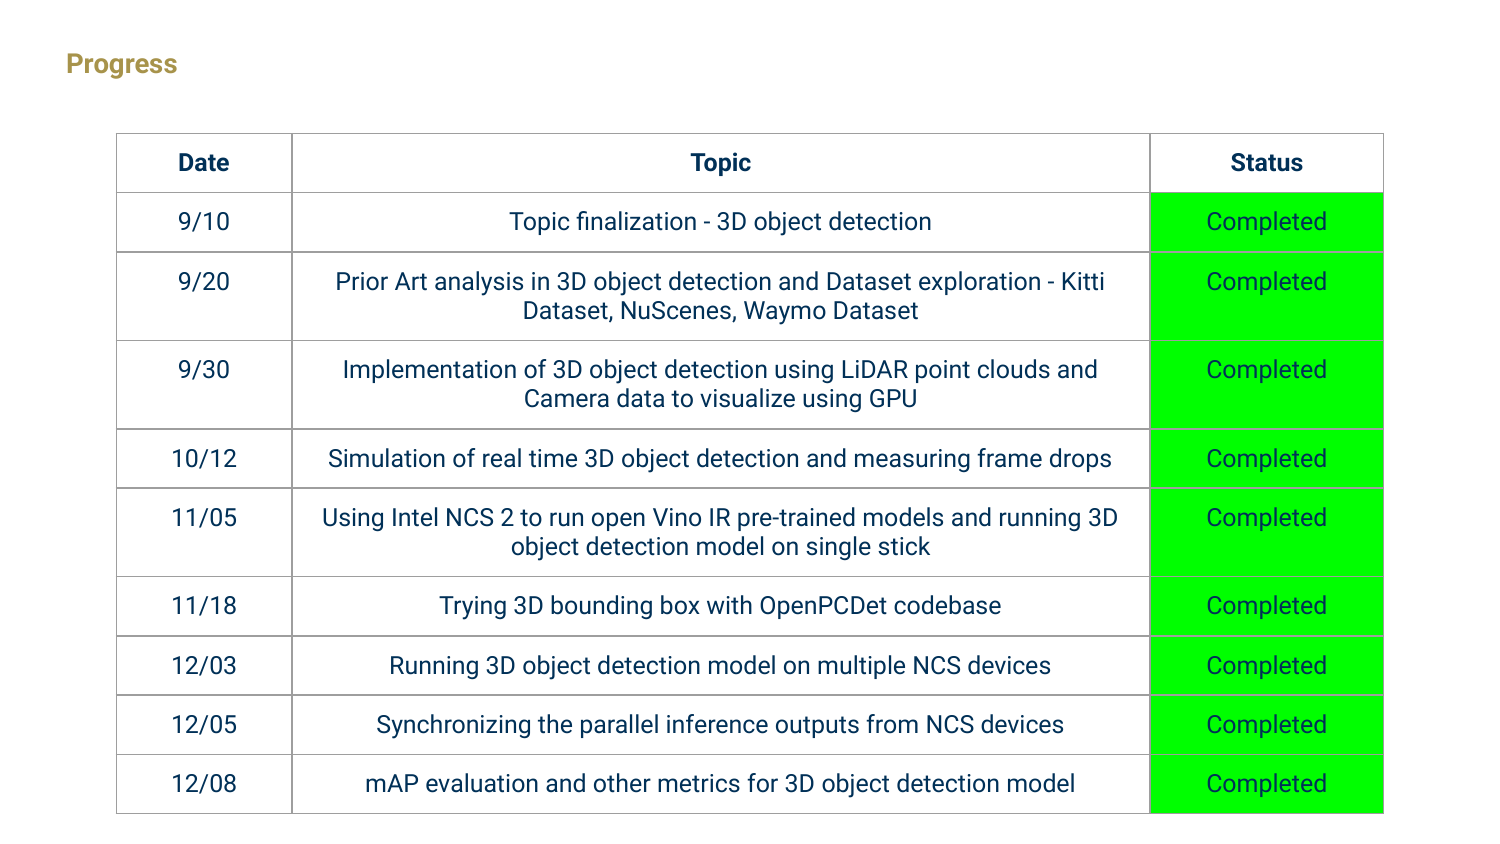

# Progress

| Date | Topic | Status |
| --- | --- | --- |
| 9/10 | Topic finalization - 3D object detection | Completed |
| 9/20 | Prior Art analysis in 3D object detection and Dataset exploration - Kitti Dataset, NuScenes, Waymo Dataset | Completed |
| 9/30 | Implementation of 3D object detection using LiDAR point clouds and Camera data to visualize using GPU | Completed |
| 10/12 | Simulation of real time 3D object detection and measuring frame drops | Completed |
| 11/05 | Using Intel NCS 2 to run open Vino IR pre-trained models and running 3D object detection model on single stick | Completed |
| 11/18 | Trying 3D bounding box with OpenPCDet codebase | Completed |
| 12/03 | Running 3D object detection model on multiple NCS devices | Completed |
| 12/05 | Synchronizing the parallel inference outputs from NCS devices | Completed |
| 12/08 | mAP evaluation and other metrics for 3D object detection model | Completed |